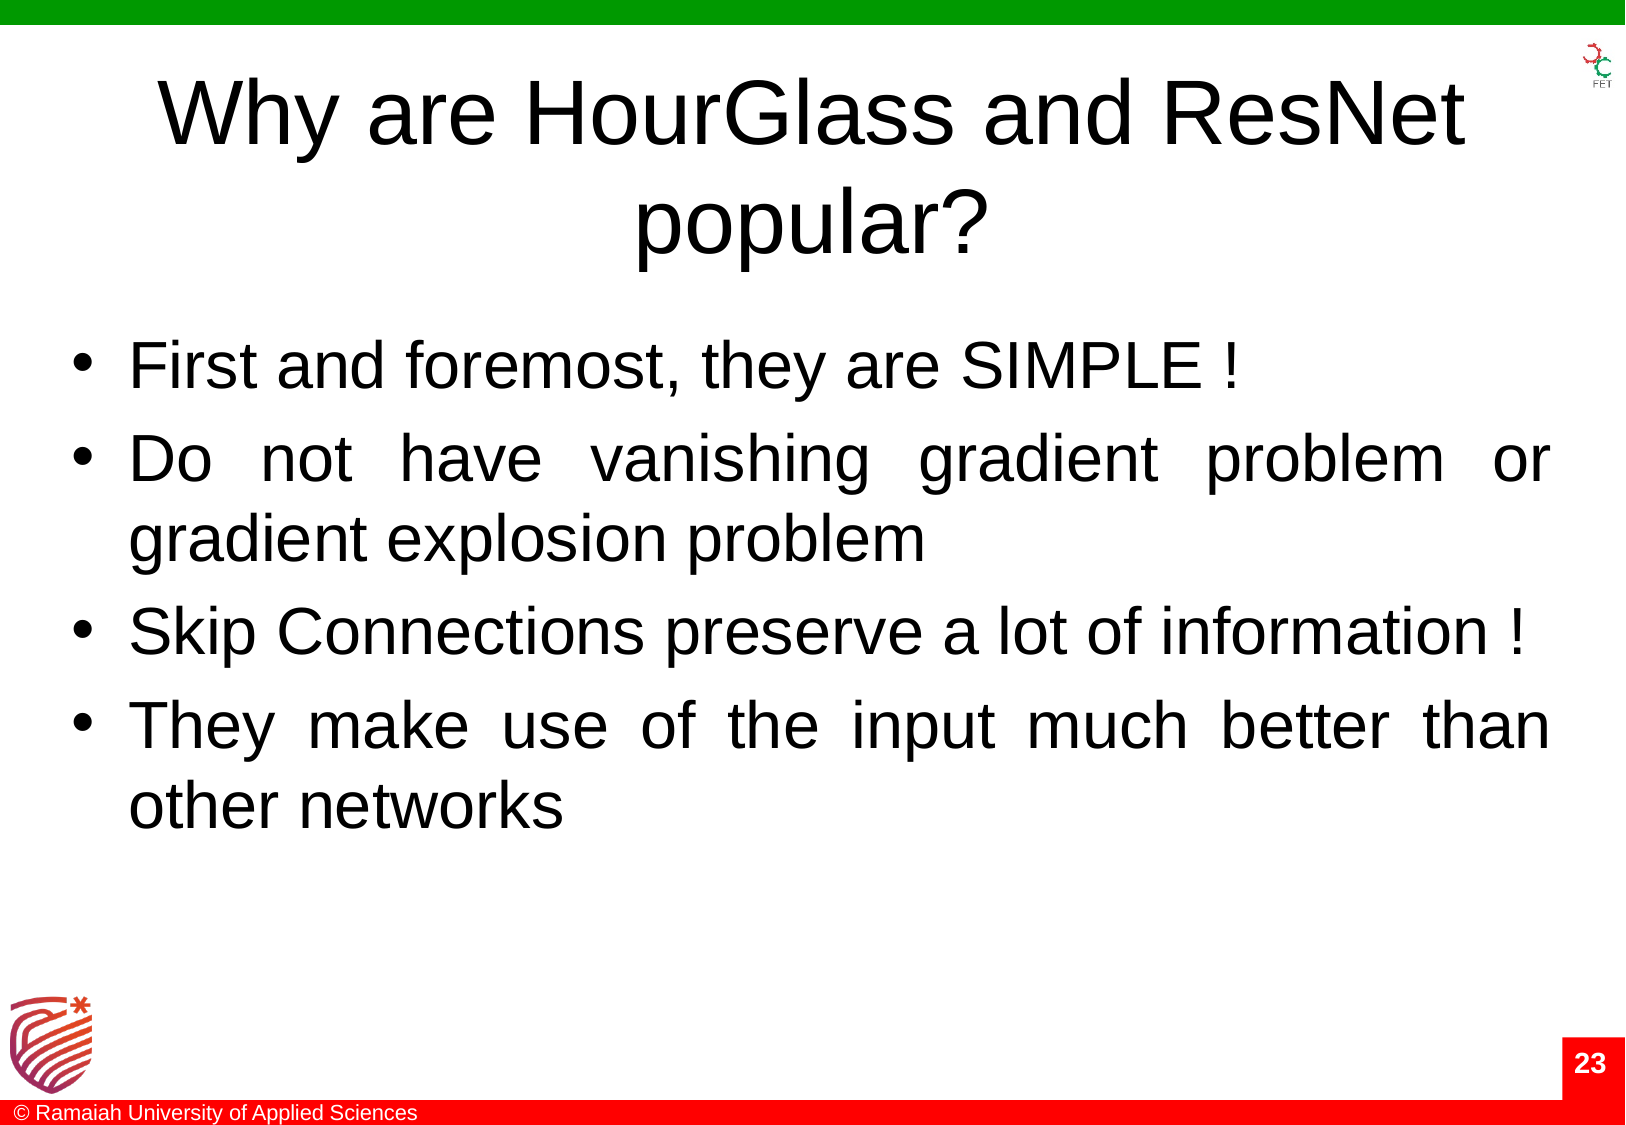

# Why are HourGlass and ResNet popular?
First and foremost, they are SIMPLE !
Do not have vanishing gradient problem or gradient explosion problem
Skip Connections preserve a lot of information !
They make use of the input much better than other networks